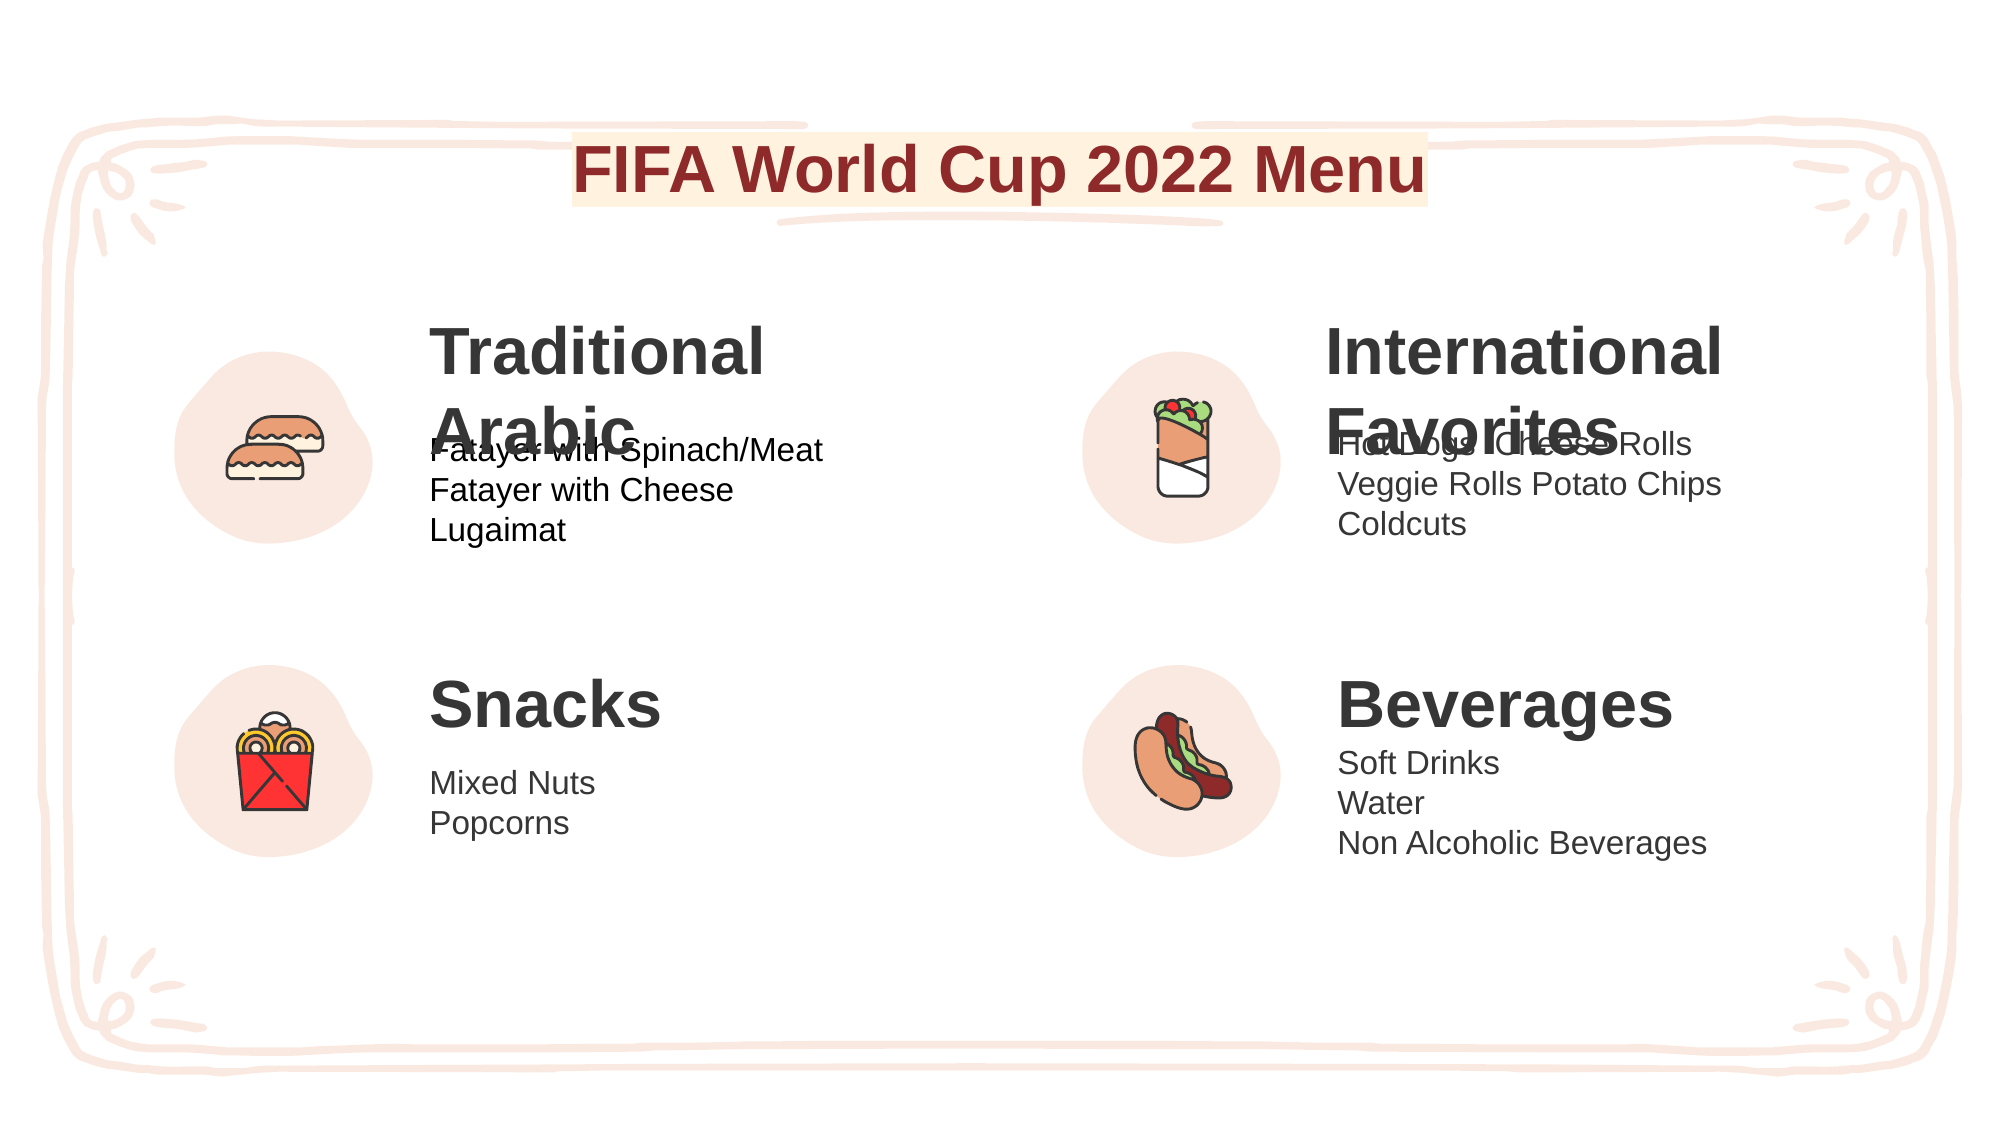

FIFA World Cup 2022 Menu

# Traditional Arabic
International Favorites

Fatayer with Spinach/Meat
Fatayer with Cheese
Lugaimat
Hot Dogs  Cheese Rolls
Veggie Rolls Potato Chips
Coldcuts
Snacks
Beverages

Mixed Nuts
Popcorns
Soft Drinks
Water
Non Alcoholic Beverages